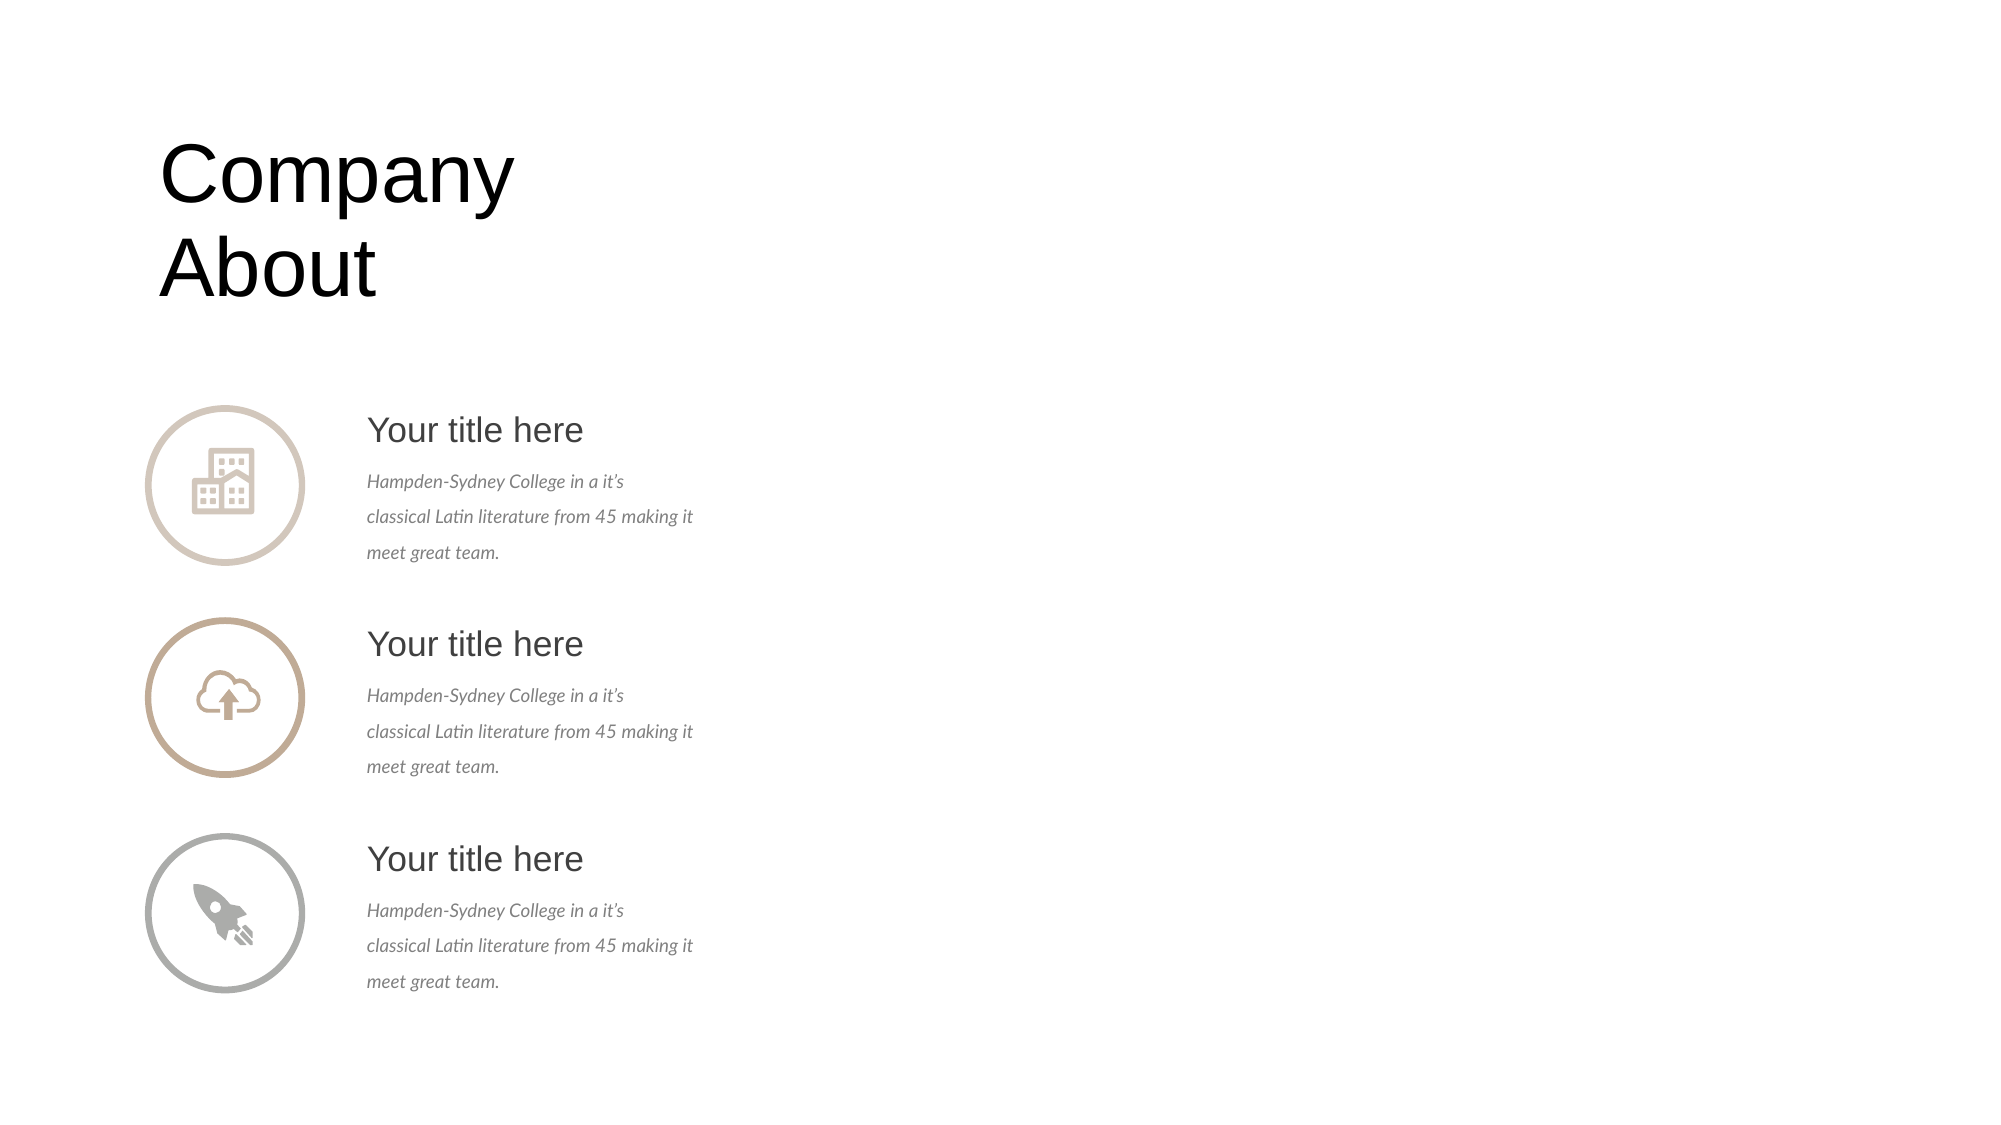

Company
About
Your title here
Hampden-Sydney College in a it’s
classical Latin literature from 45 making it meet great team.

Your title here
Hampden-Sydney College in a it’s
classical Latin literature from 45 making it meet great team.

Your title here
Hampden-Sydney College in a it’s
classical Latin literature from 45 making it meet great team.